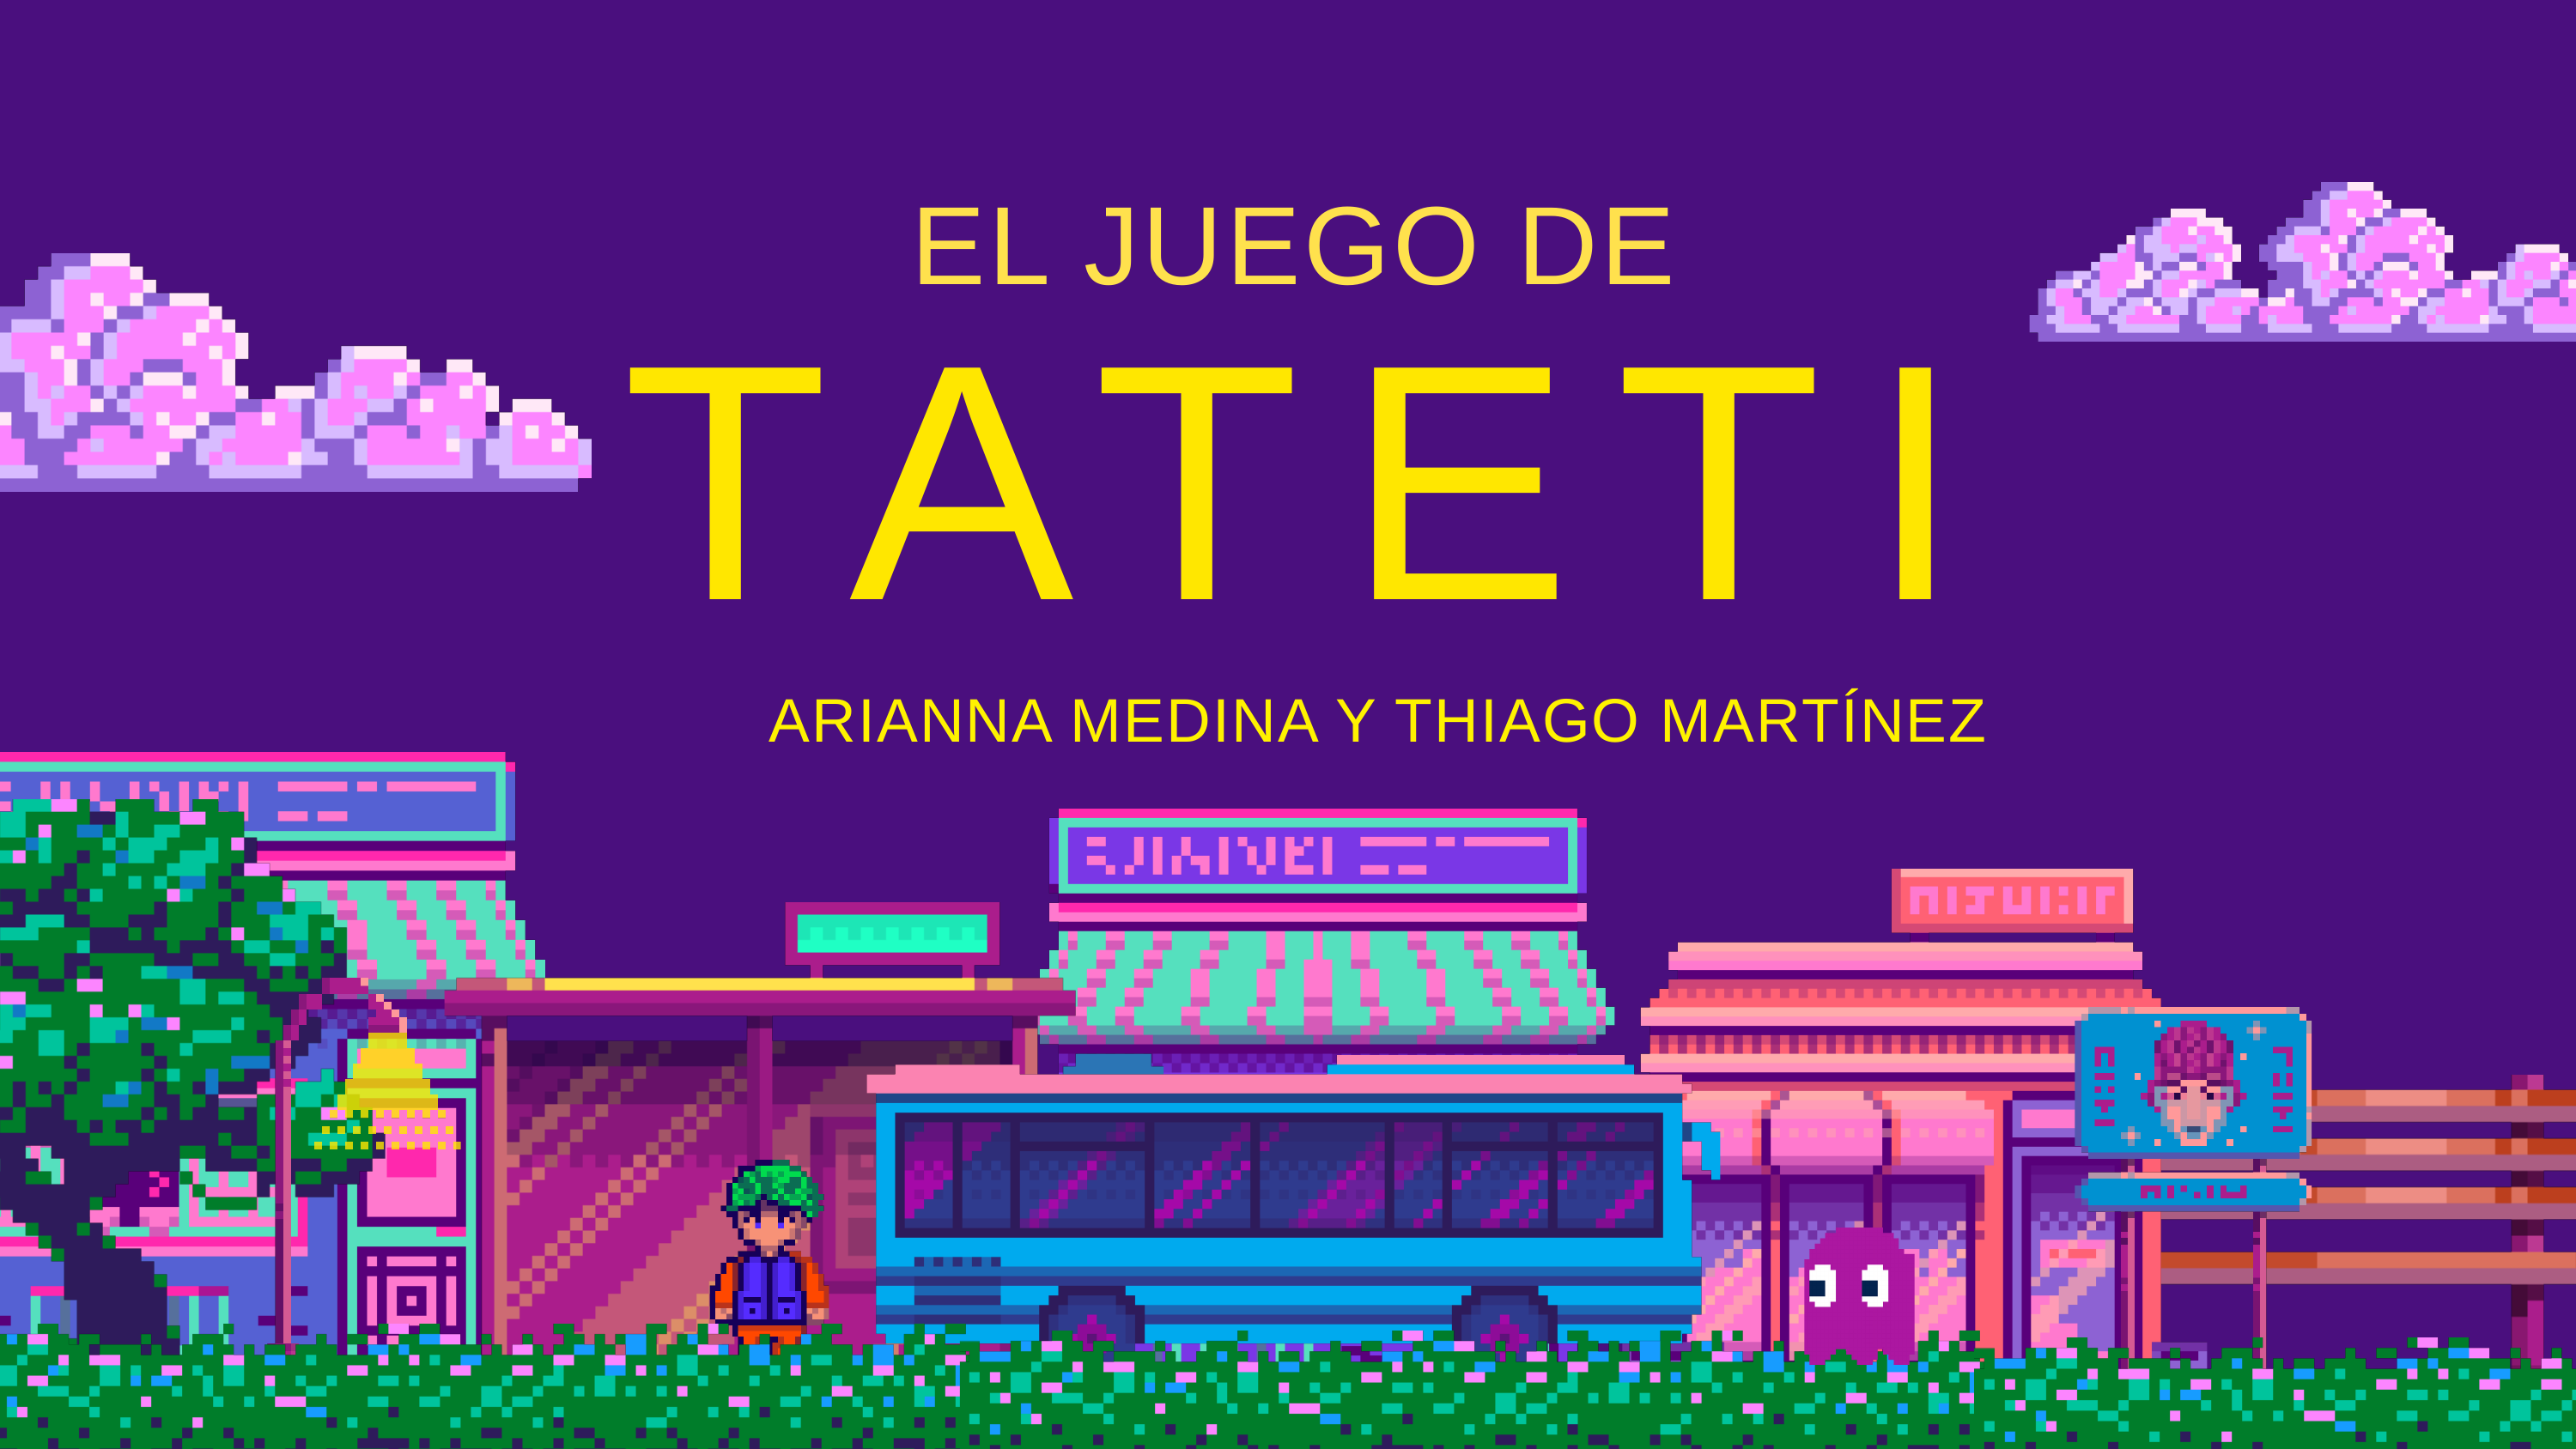

TATETI

EL JUEGO DE

ARIANNA MEDINA Y THIAGO MARTÍNEZ